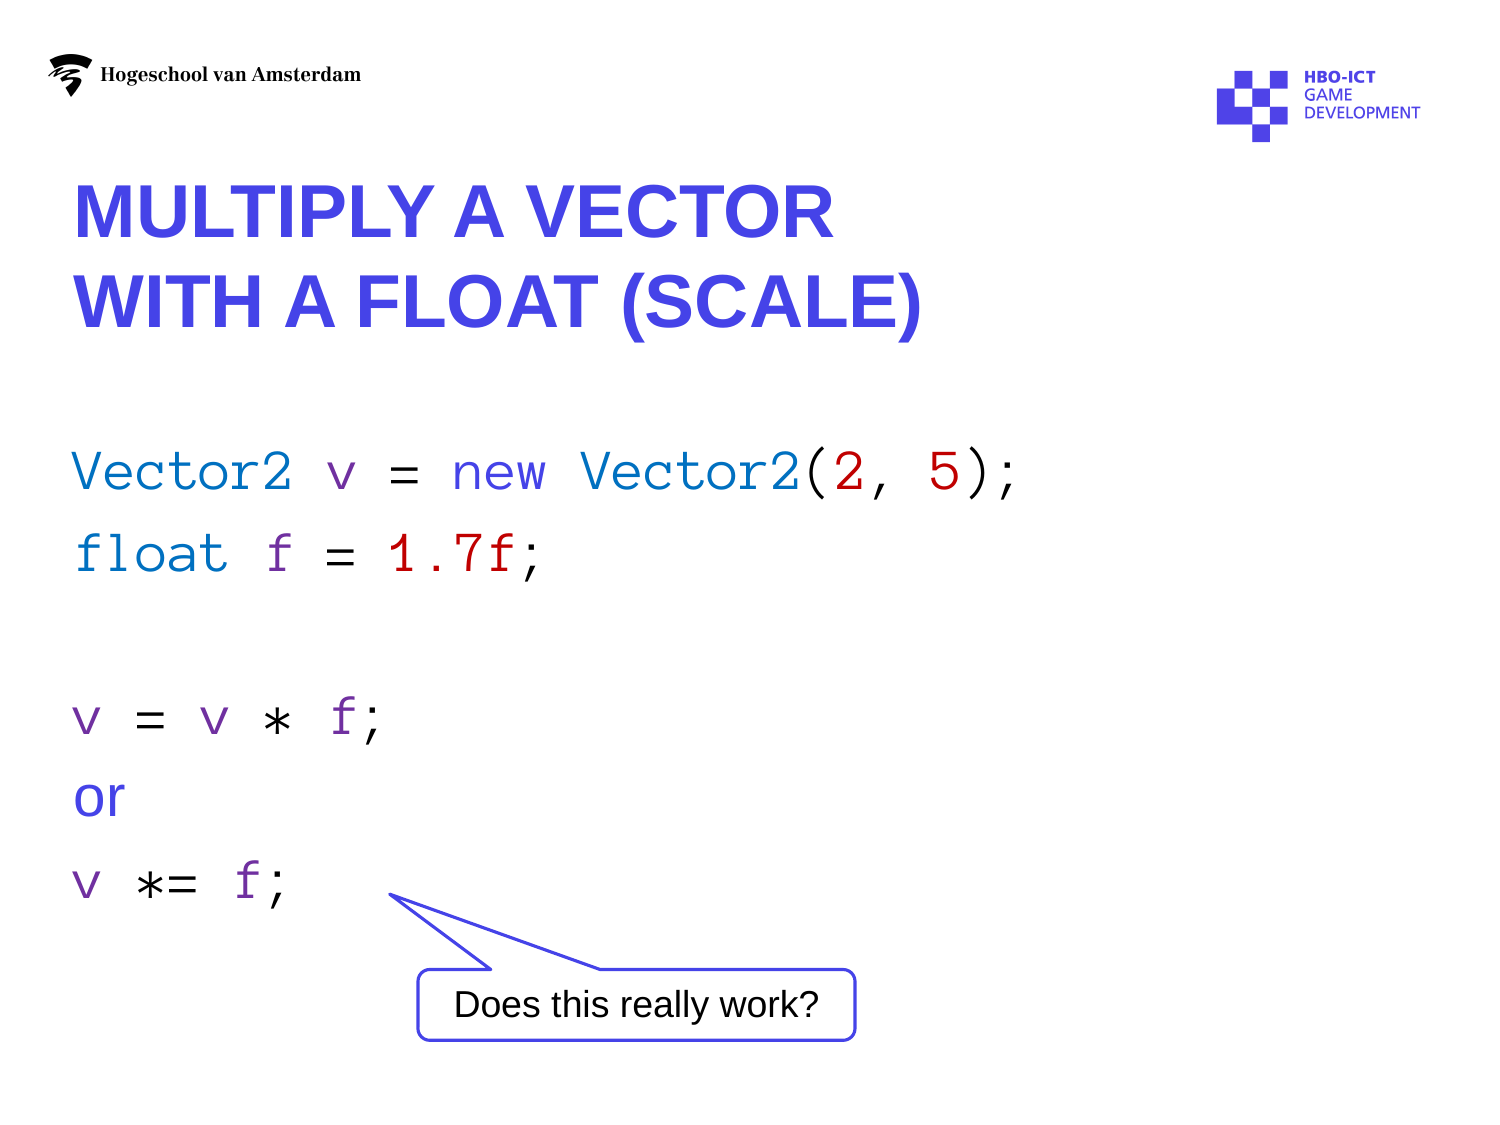

# Multiply a vector with a float (scale)

Vector2 v = new Vector2(2, 5);
float f = 1.7f;

v = v * f;
or
v *= f;
Does this really work?